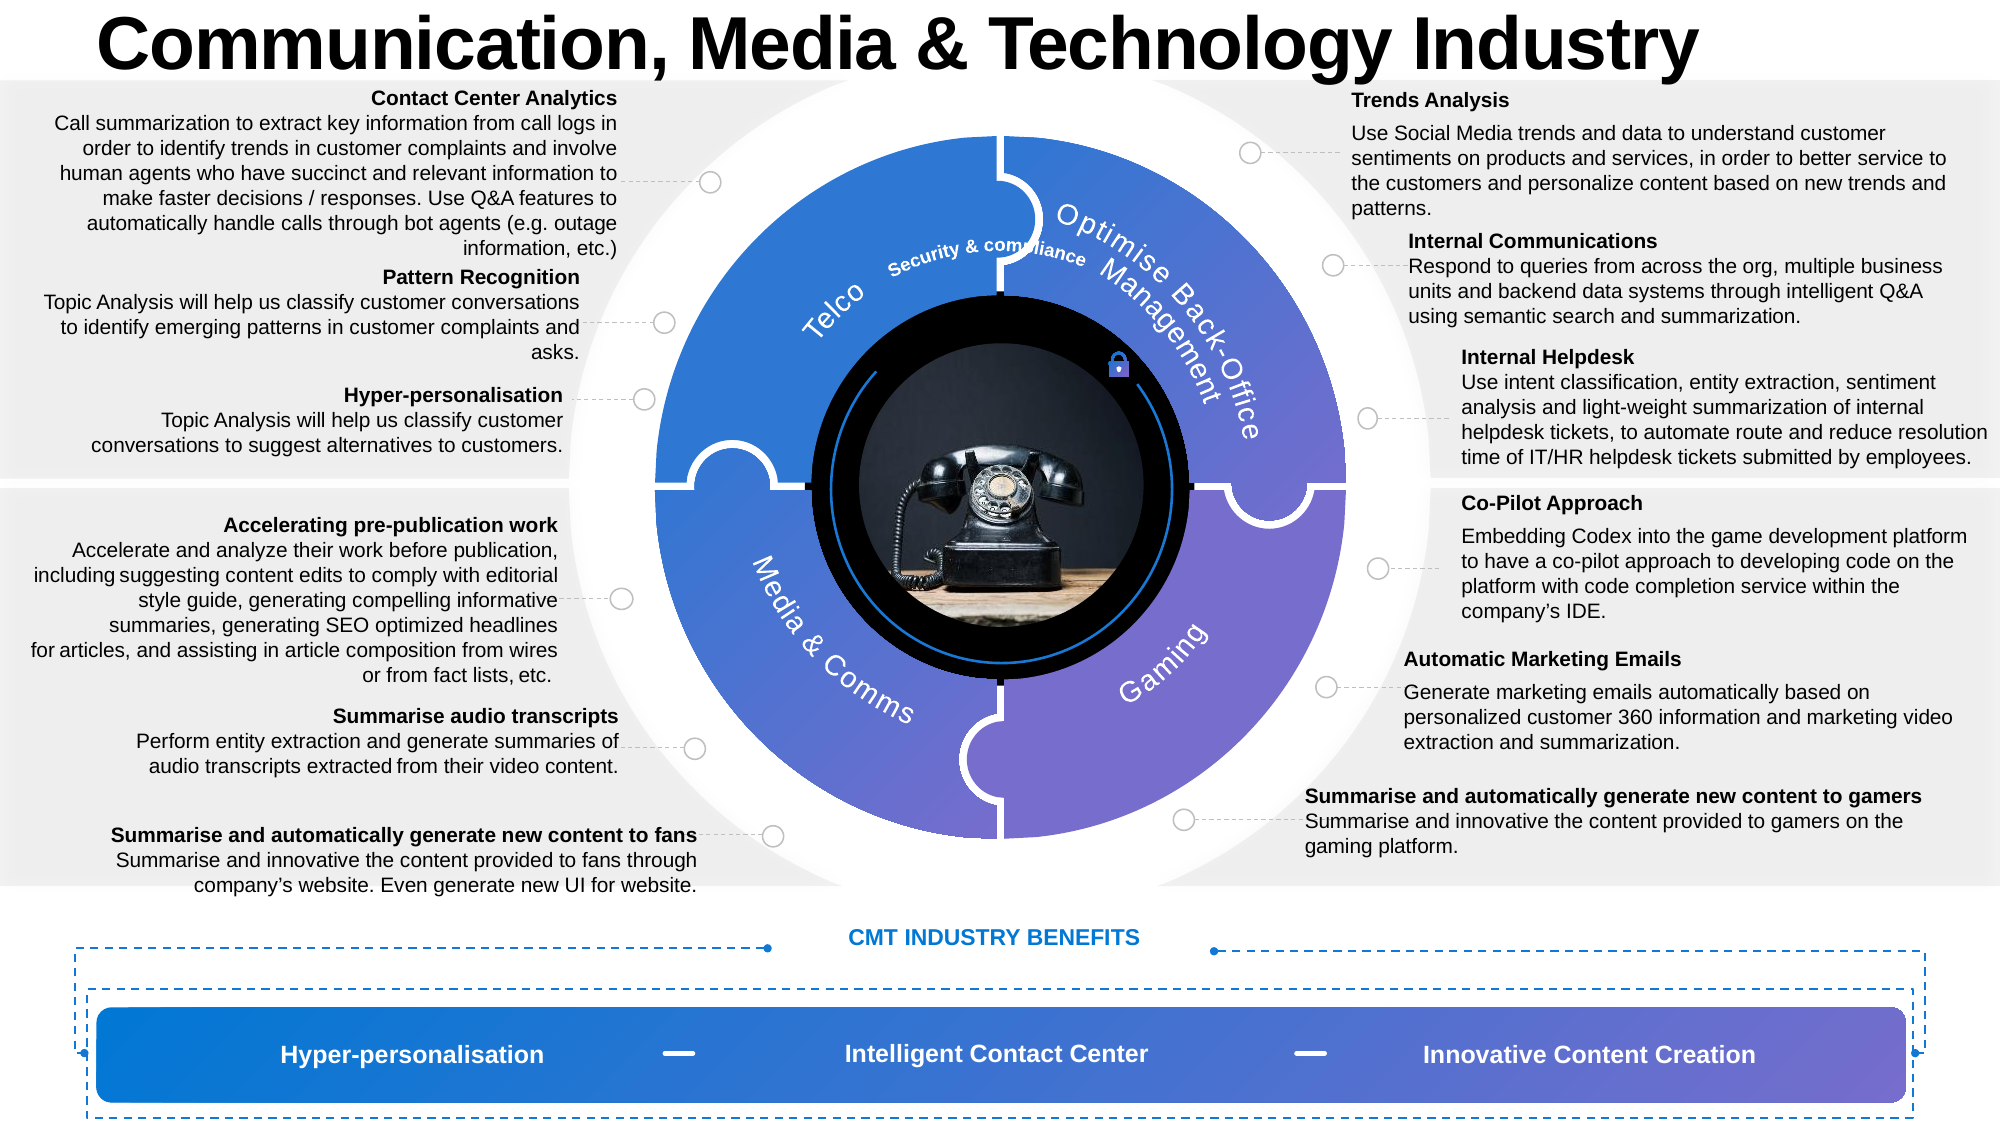

Communication, Media & Technology Industry

Trends Analysis
Use Social Media trends and data to understand customer sentiments on products and services, in order to better service to the customers and personalize content based on new trends and patterns.

Internal Communications
Respond to queries from across the org, multiple business units and backend data systems through intelligent Q&A using semantic search and summarization.

Contact Center Analytics
Call summarization to extract key information from call logs in order to identify trends in customer complaints and involve human agents who have succinct and relevant information to make faster decisions / responses. Use Q&A features to automatically handle calls through bot agents (e.g. outage information, etc.)

Pattern Recognition
Topic Analysis will help us classify customer conversations to identify emerging patterns in customer complaints and asks.

Hyper-personalisation
Topic Analysis will help us classify customer conversations to suggest alternatives to customers.

Media & Comms
Optimise Back-Office
 Management
Telco
Security & compliance
Gaming

Internal Helpdesk
Use intent classification, entity extraction, sentiment analysis and light-weight summarization of internal helpdesk tickets, to automate route and reduce resolution time of IT/HR helpdesk tickets submitted by employees.

Co-Pilot Approach
Embedding Codex into the game development platform to have a co-pilot approach to developing code on the platform with code completion service within the company’s IDE.

Automatic Marketing Emails
Generate marketing emails automatically based on personalized customer 360 information and marketing video extraction and summarization.

Summarise and automatically generate new content to gamers
Summarise and innovative the content provided to gamers on the gaming platform.

Accelerating pre-publication work
Accelerate and analyze their work before publication, including suggesting content edits to comply with editorial style guide, generating compelling informative summaries, generating SEO optimized headlines for articles, and assisting in article composition from wires or from fact lists, etc.

Summarise audio transcripts
Perform entity extraction and generate summaries of audio transcripts extracted from their video content.

Summarise and automatically generate new content to fans
Summarise and innovative the content provided to fans through company’s website. Even generate new UI for website.

CMT INDUSTRY BENEFITS

Hyper-personalisation
Innovative Content Creation

Intelligent Contact Center